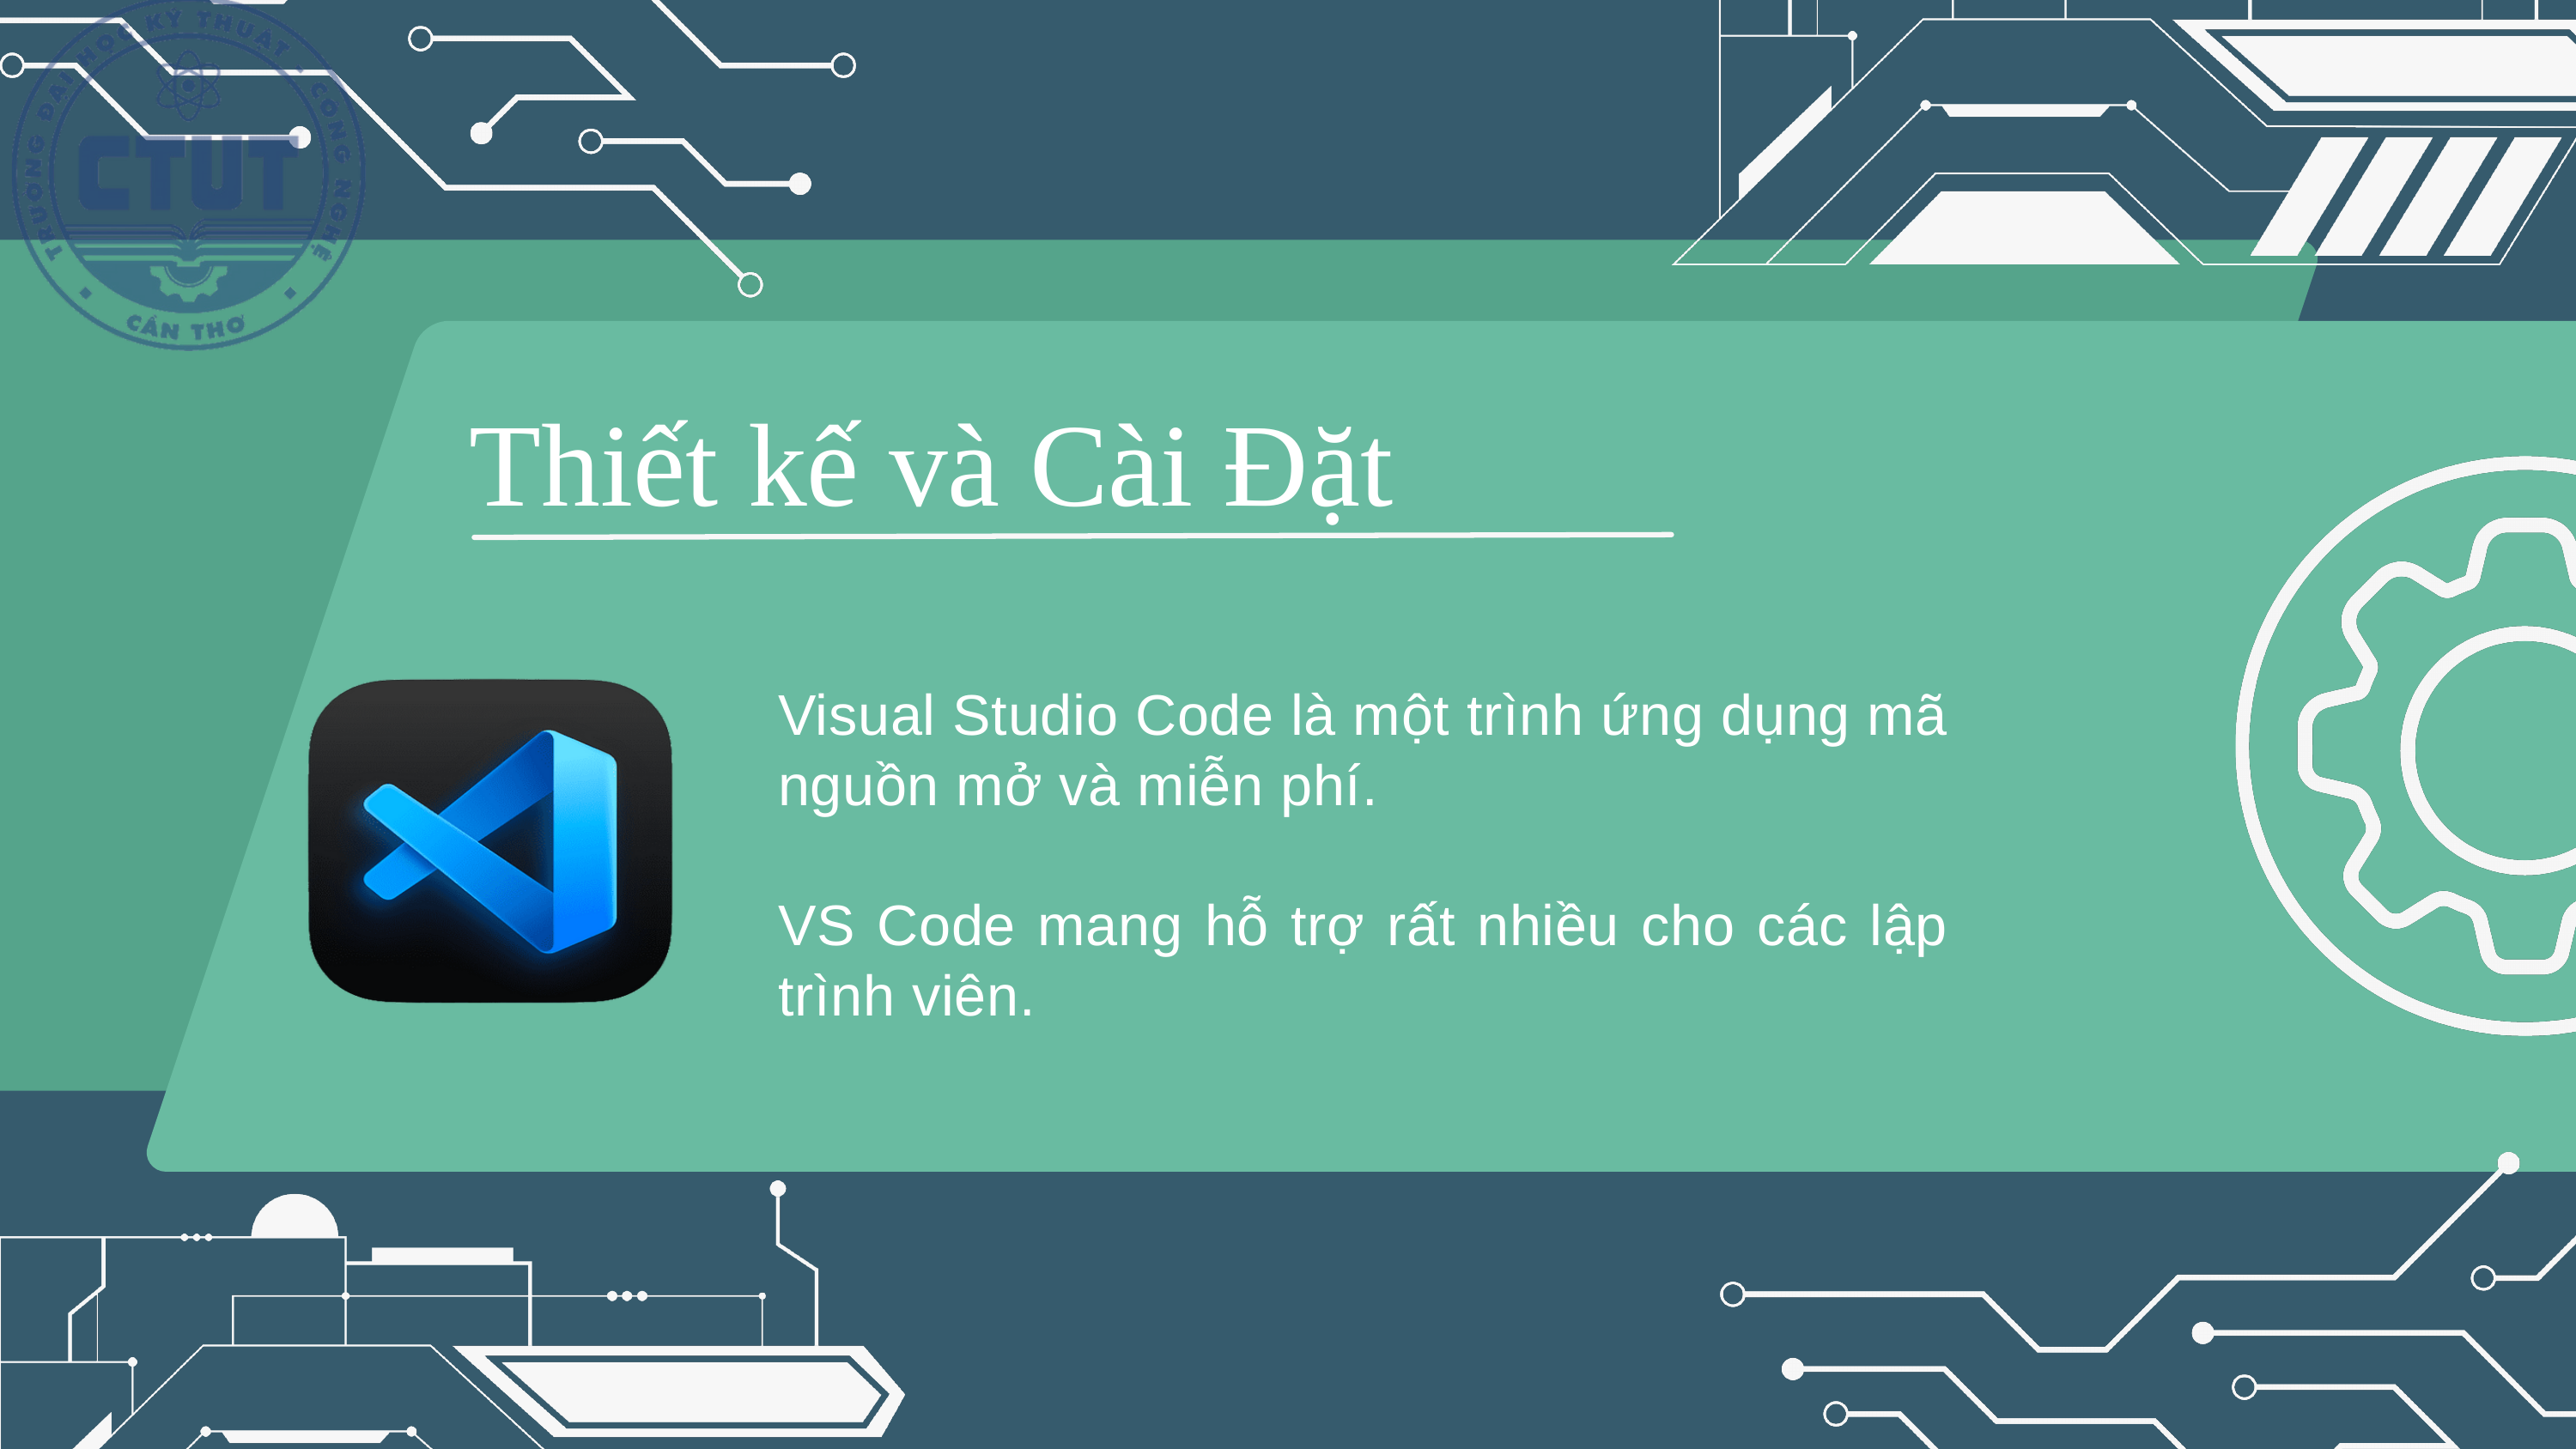

Thiết kế và Cài Đặt

Visual Studio Code là một trình ứng dụng mã nguồn mở và miễn phí.

VS Code mang hỗ trợ rất nhiều cho các lập trình viên.